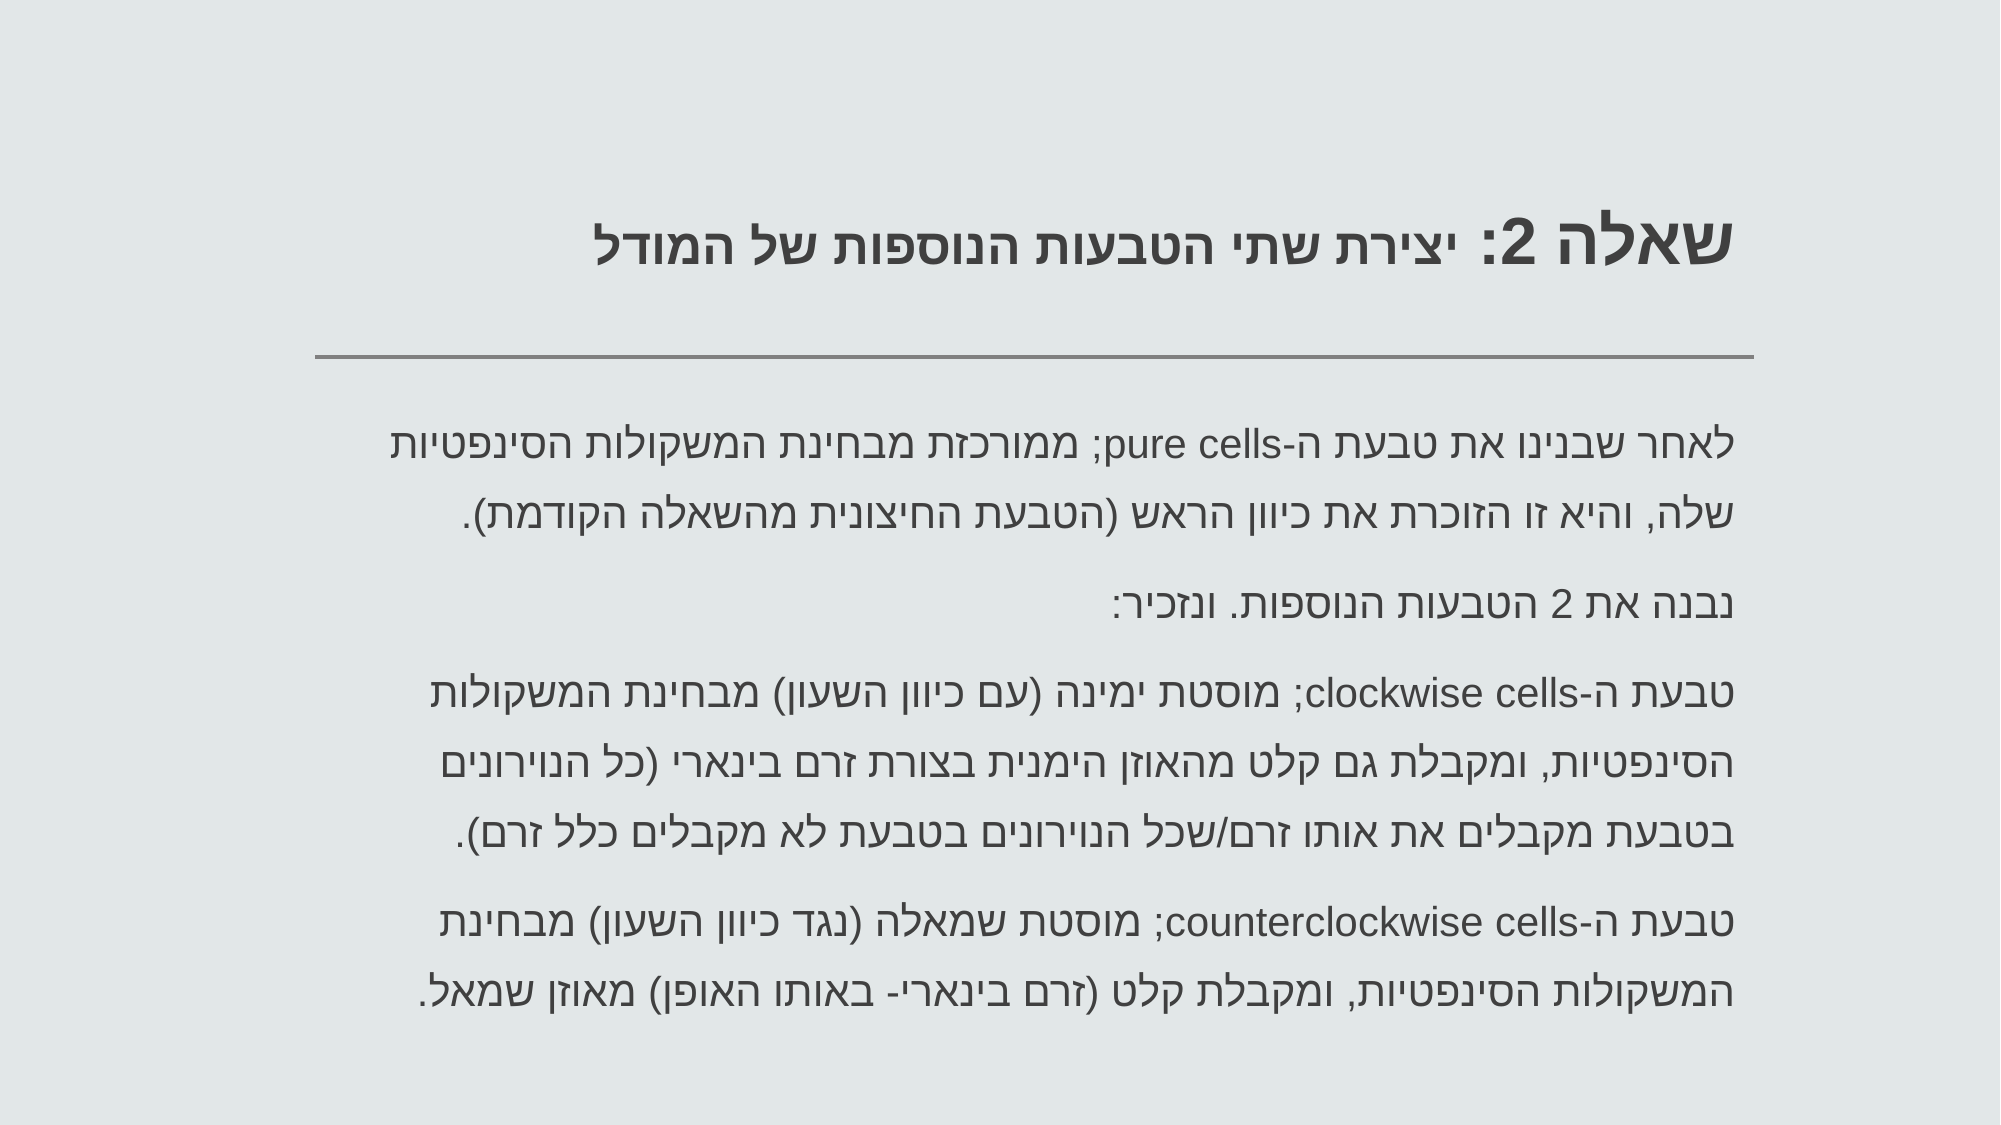

# שאלה 2: יצירת שתי הטבעות הנוספות של המודל
לאחר שבנינו את טבעת ה-pure cells; ממורכזת מבחינת המשקולות הסינפטיות שלה, והיא זו הזוכרת את כיוון הראש (הטבעת החיצונית מהשאלה הקודמת).
נבנה את 2 הטבעות הנוספות. ונזכיר:
טבעת ה-clockwise cells; מוסטת ימינה (עם כיוון השעון) מבחינת המשקולות הסינפטיות, ומקבלת גם קלט מהאוזן הימנית בצורת זרם בינארי (כל הנוירונים בטבעת מקבלים את אותו זרם/שכל הנוירונים בטבעת לא מקבלים כלל זרם).
טבעת ה-counterclockwise cells; מוסטת שמאלה (נגד כיוון השעון) מבחינת המשקולות הסינפטיות, ומקבלת קלט (זרם בינארי- באותו האופן) מאוזן שמאל.